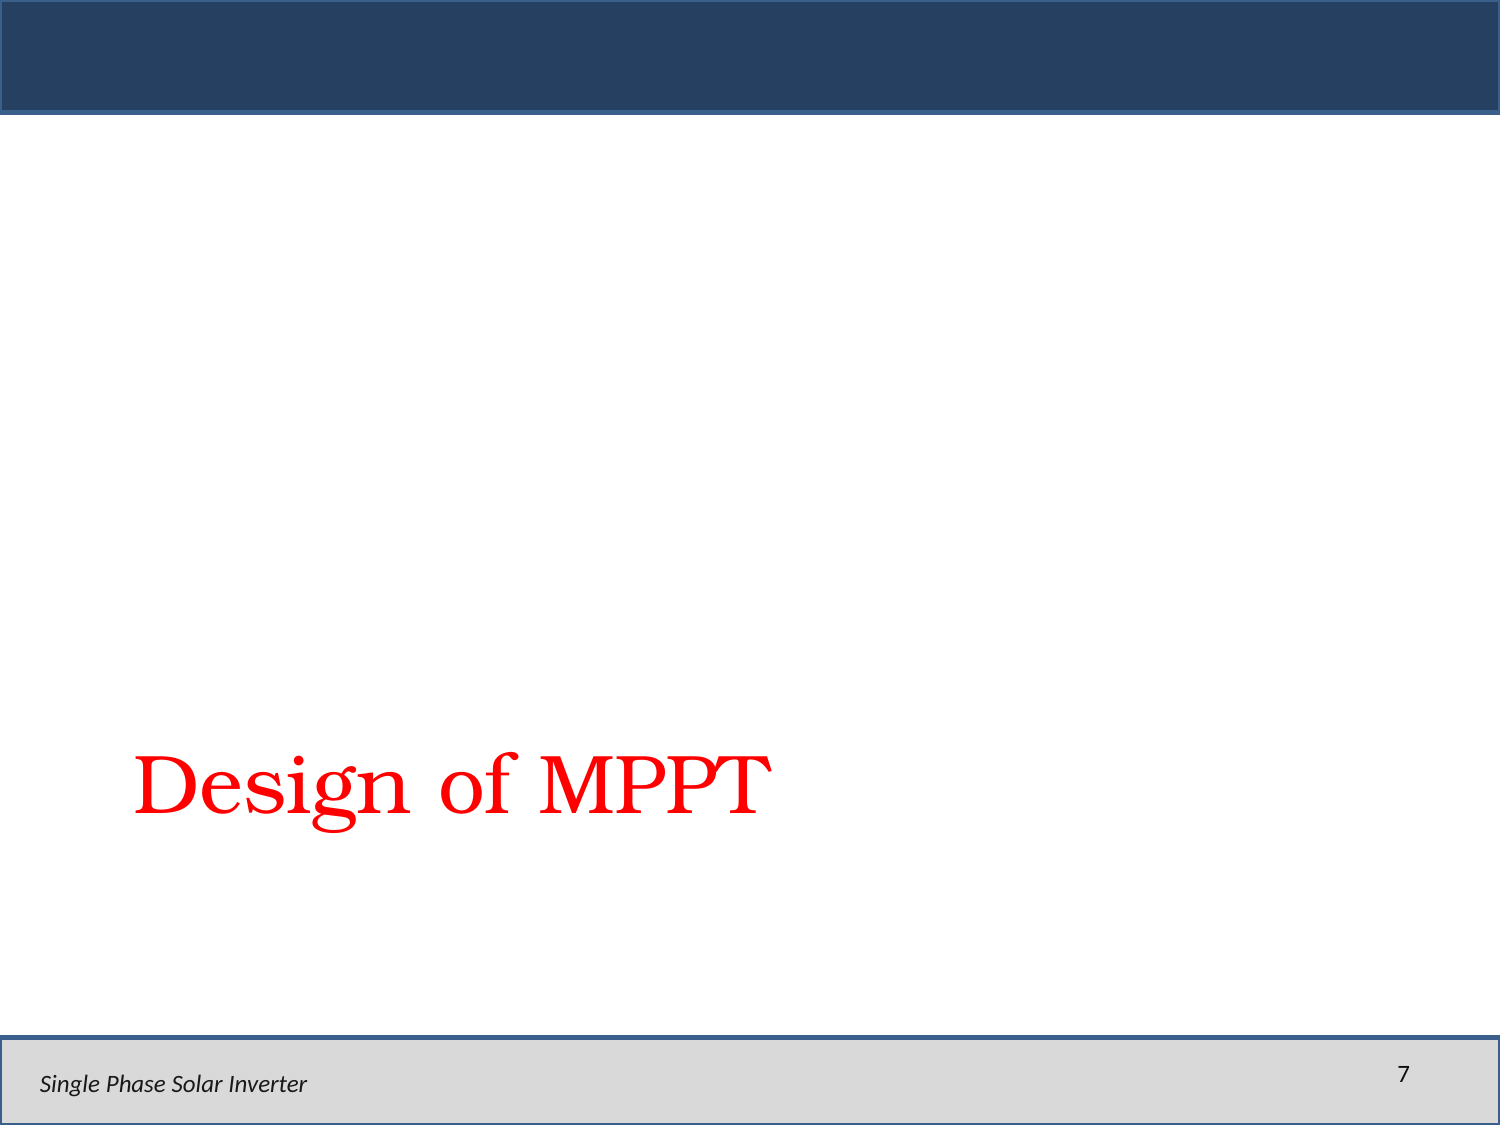

# Design of MPPT
7
Single Phase Solar Inverter